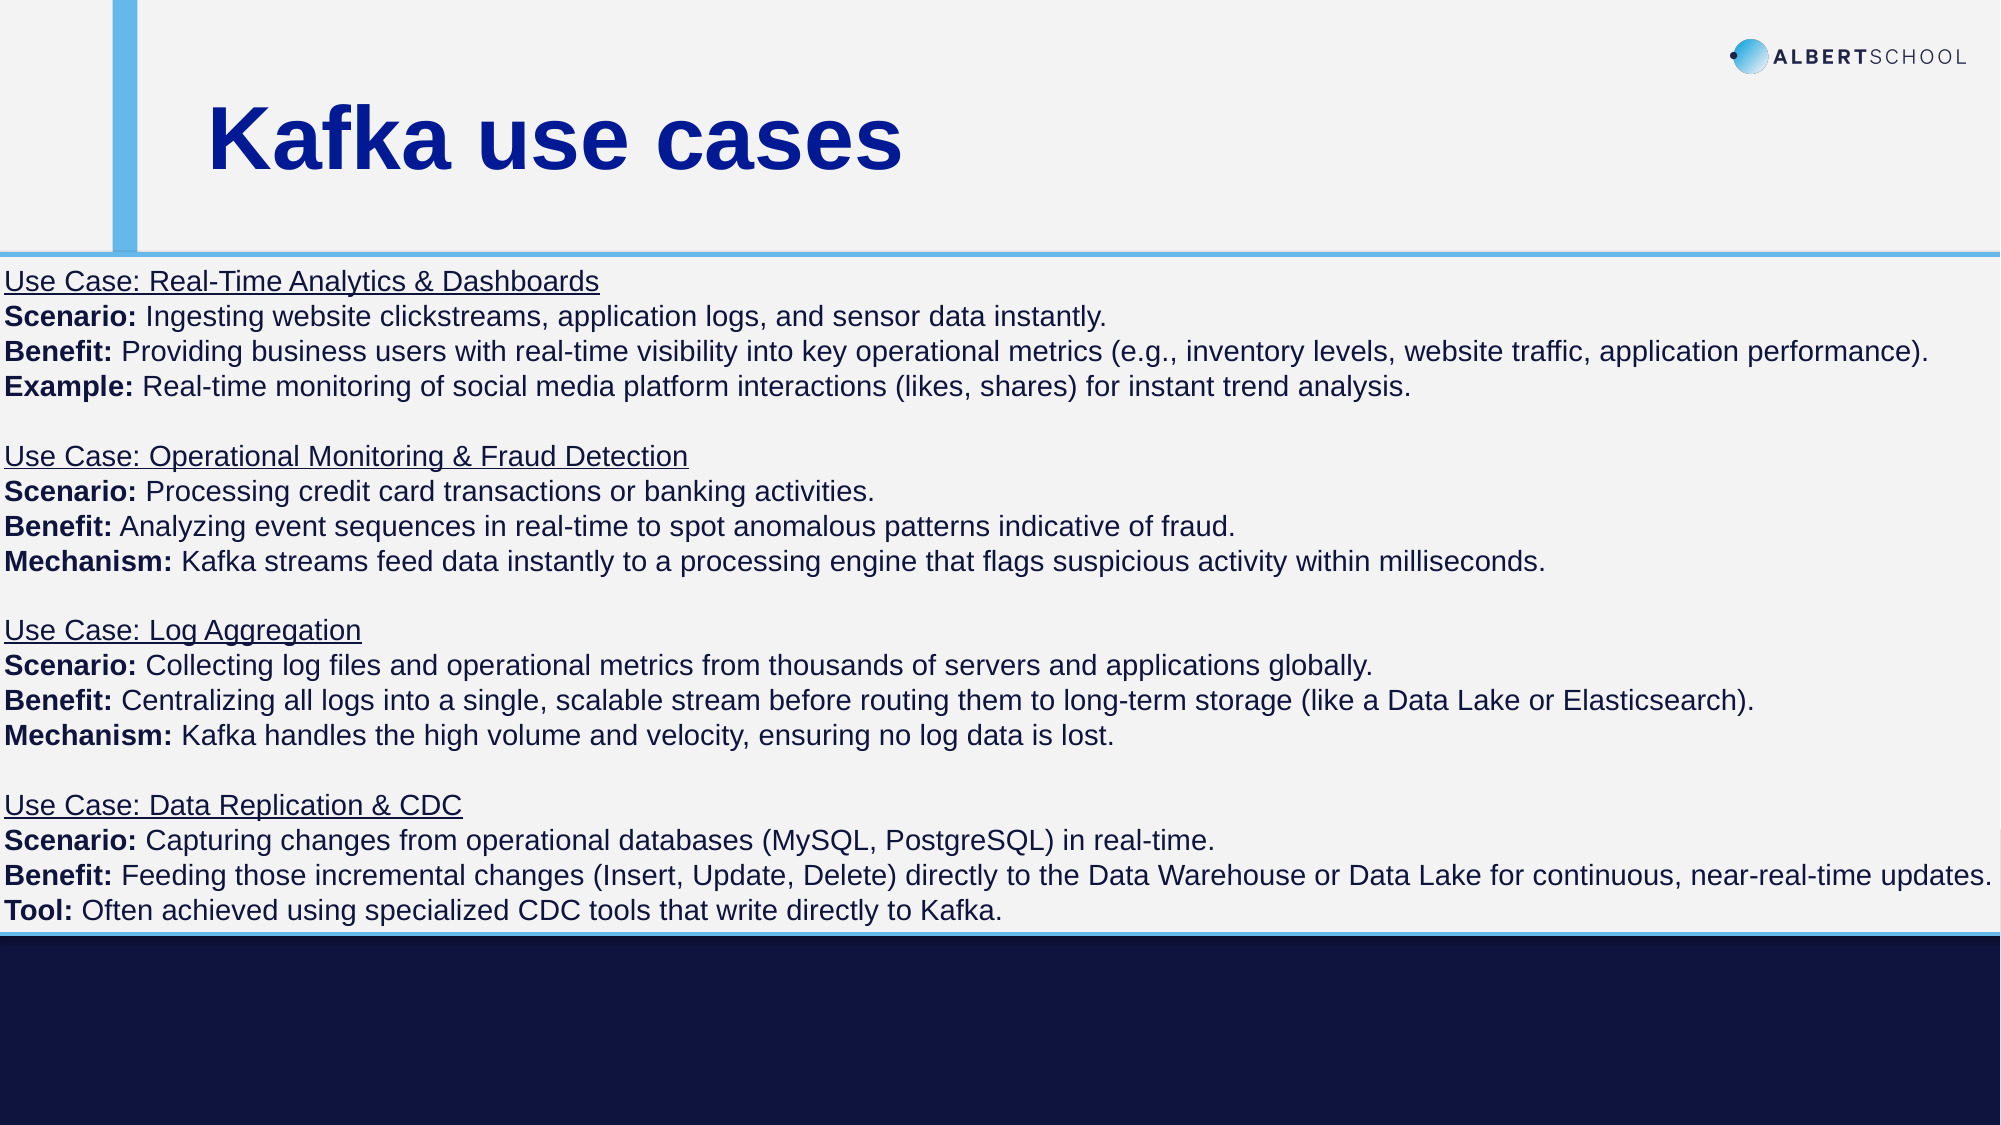

Kafka use cases
Use Case: Real-Time Analytics & Dashboards
Scenario: Ingesting website clickstreams, application logs, and sensor data instantly.
Benefit: Providing business users with real-time visibility into key operational metrics (e.g., inventory levels, website traffic, application performance).
Example: Real-time monitoring of social media platform interactions (likes, shares) for instant trend analysis.

Use Case: Operational Monitoring & Fraud Detection
Scenario: Processing credit card transactions or banking activities.
Benefit: Analyzing event sequences in real-time to spot anomalous patterns indicative of fraud.
Mechanism: Kafka streams feed data instantly to a processing engine that flags suspicious activity within milliseconds.

Use Case: Log Aggregation
Scenario: Collecting log files and operational metrics from thousands of servers and applications globally.
Benefit: Centralizing all logs into a single, scalable stream before routing them to long-term storage (like a Data Lake or Elasticsearch).
Mechanism: Kafka handles the high volume and velocity, ensuring no log data is lost.

Use Case: Data Replication & CDC
Scenario: Capturing changes from operational databases (MySQL, PostgreSQL) in real-time.
Benefit: Feeding those incremental changes (Insert, Update, Delete) directly to the Data Warehouse or Data Lake for continuous, near-real-time updates.
Tool: Often achieved using specialized CDC tools that write directly to Kafka.